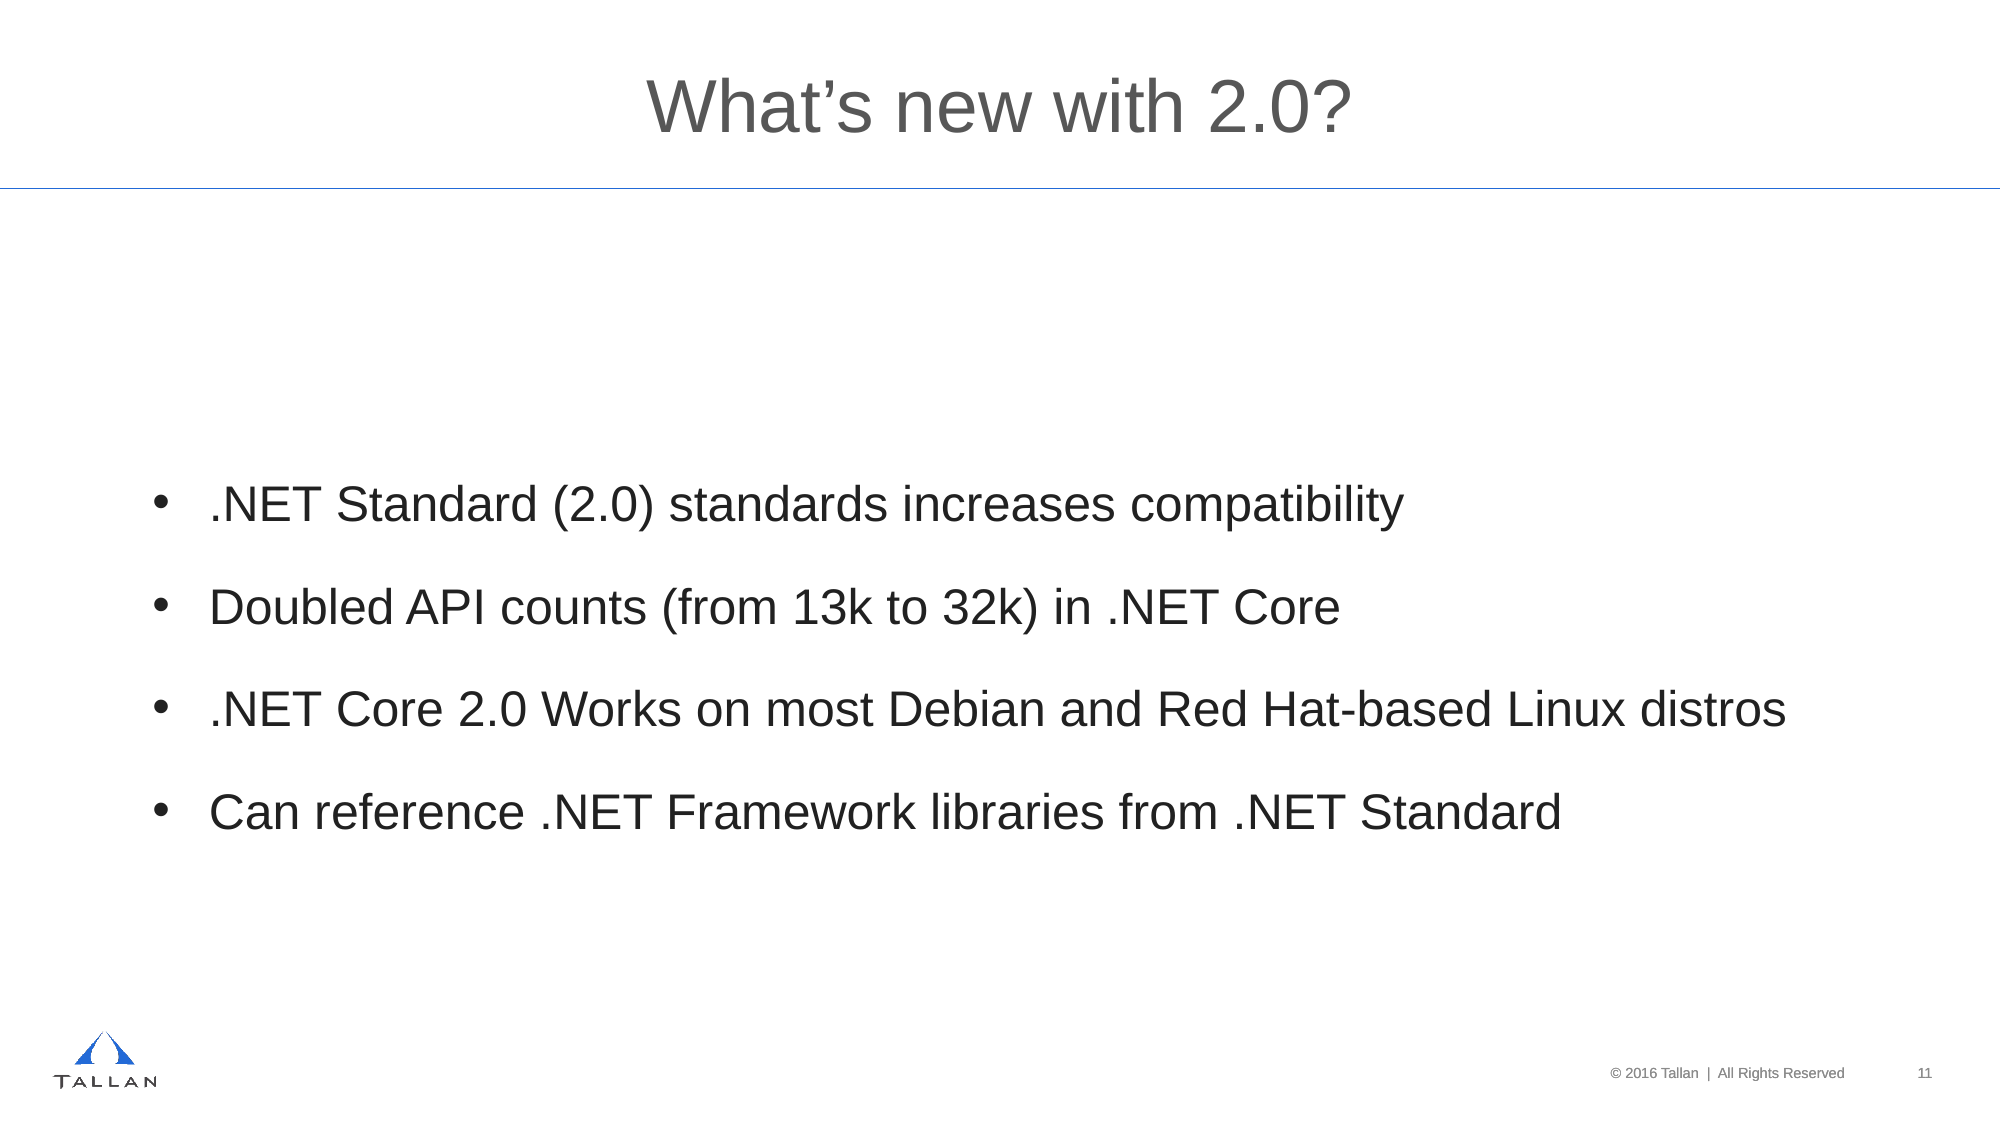

# What’s new with 2.0?

.NET Standard (2.0) standards increases compatibility
Doubled API counts (from 13k to 32k) in .NET Core
.NET Core 2.0 Works on most Debian and Red Hat-based Linux distros
Can reference .NET Framework libraries from .NET Standard